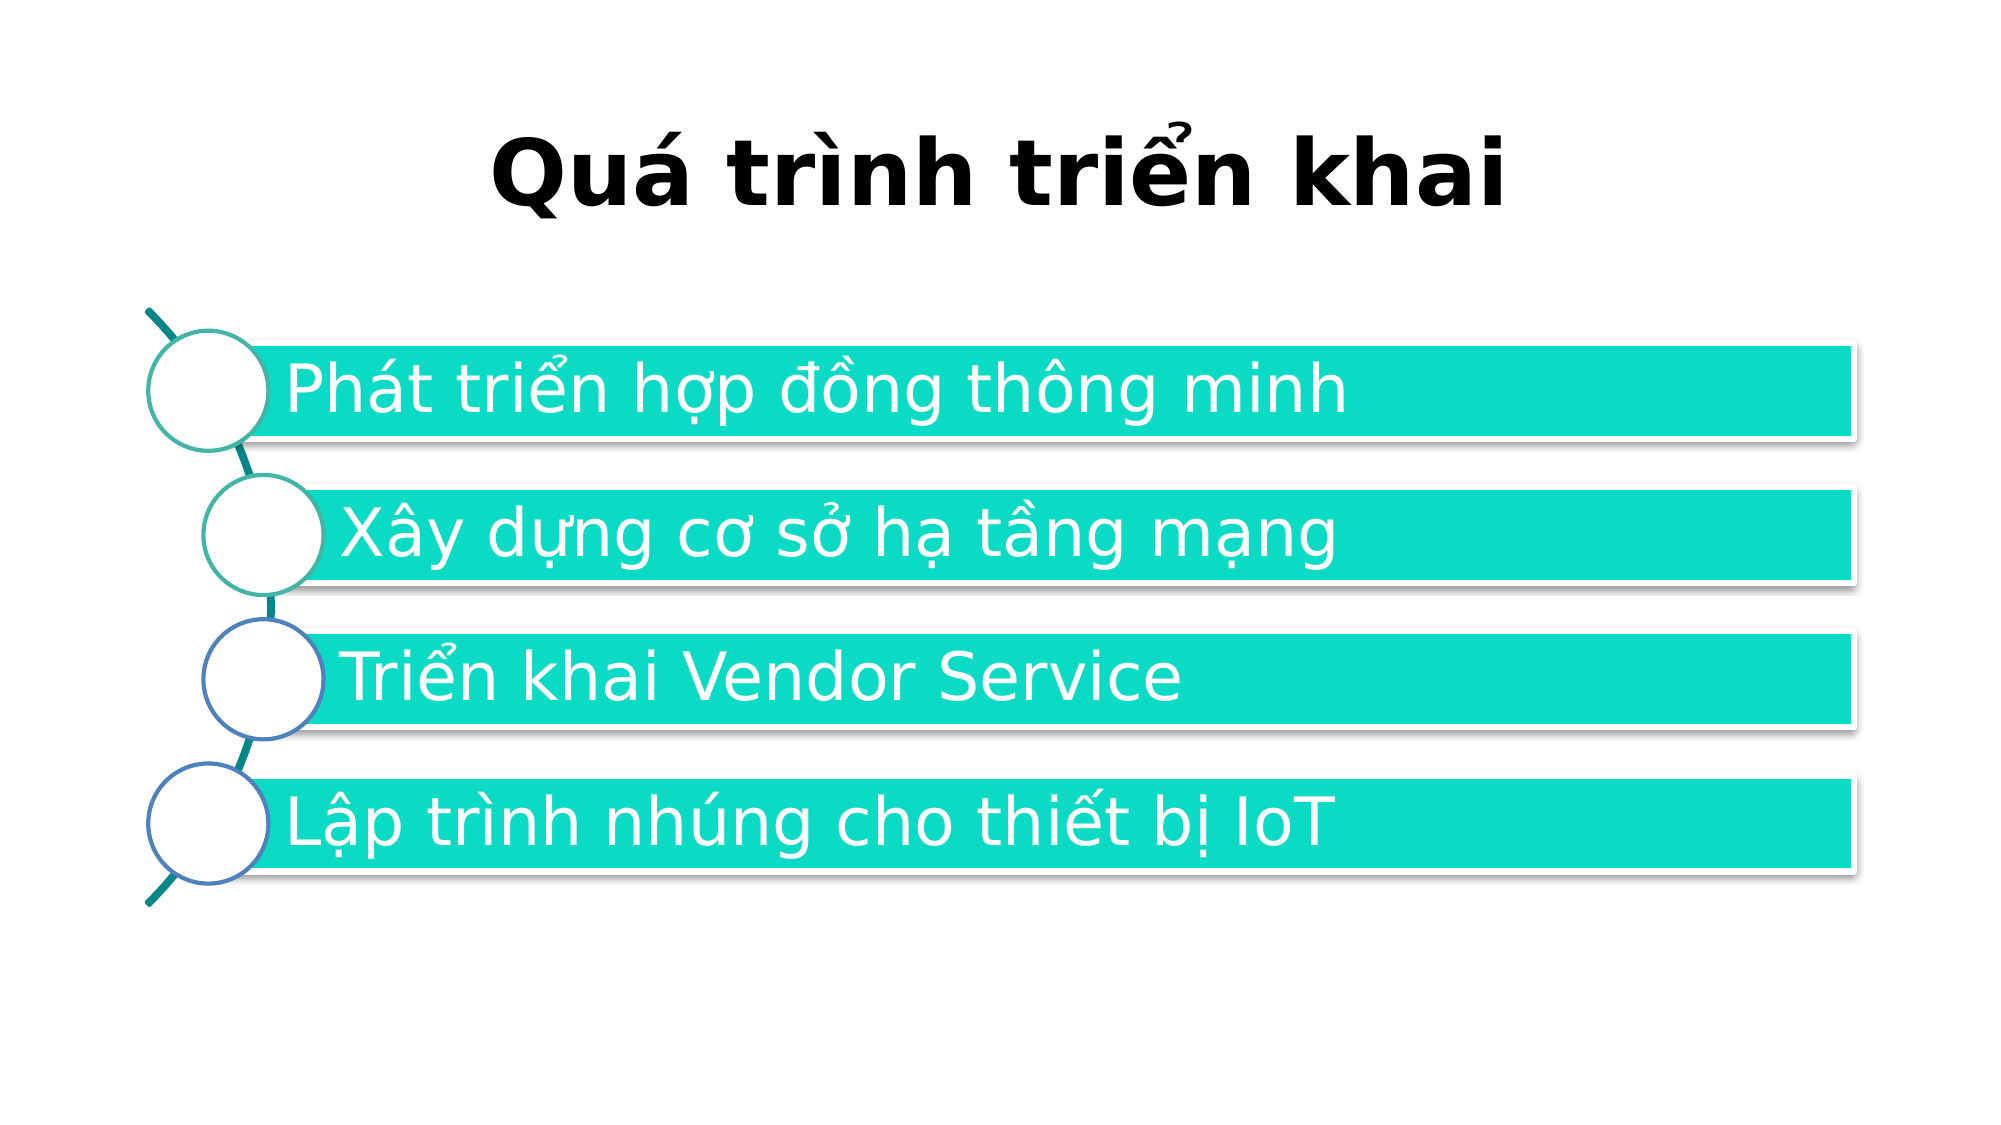

Quá trình triển khai
Phát triển hợp đồng thông minh
Xây dựng cơ sở hạ tầng mạng
Triển khai Vendor Service
Lập trình nhúng cho thiết bị IoT